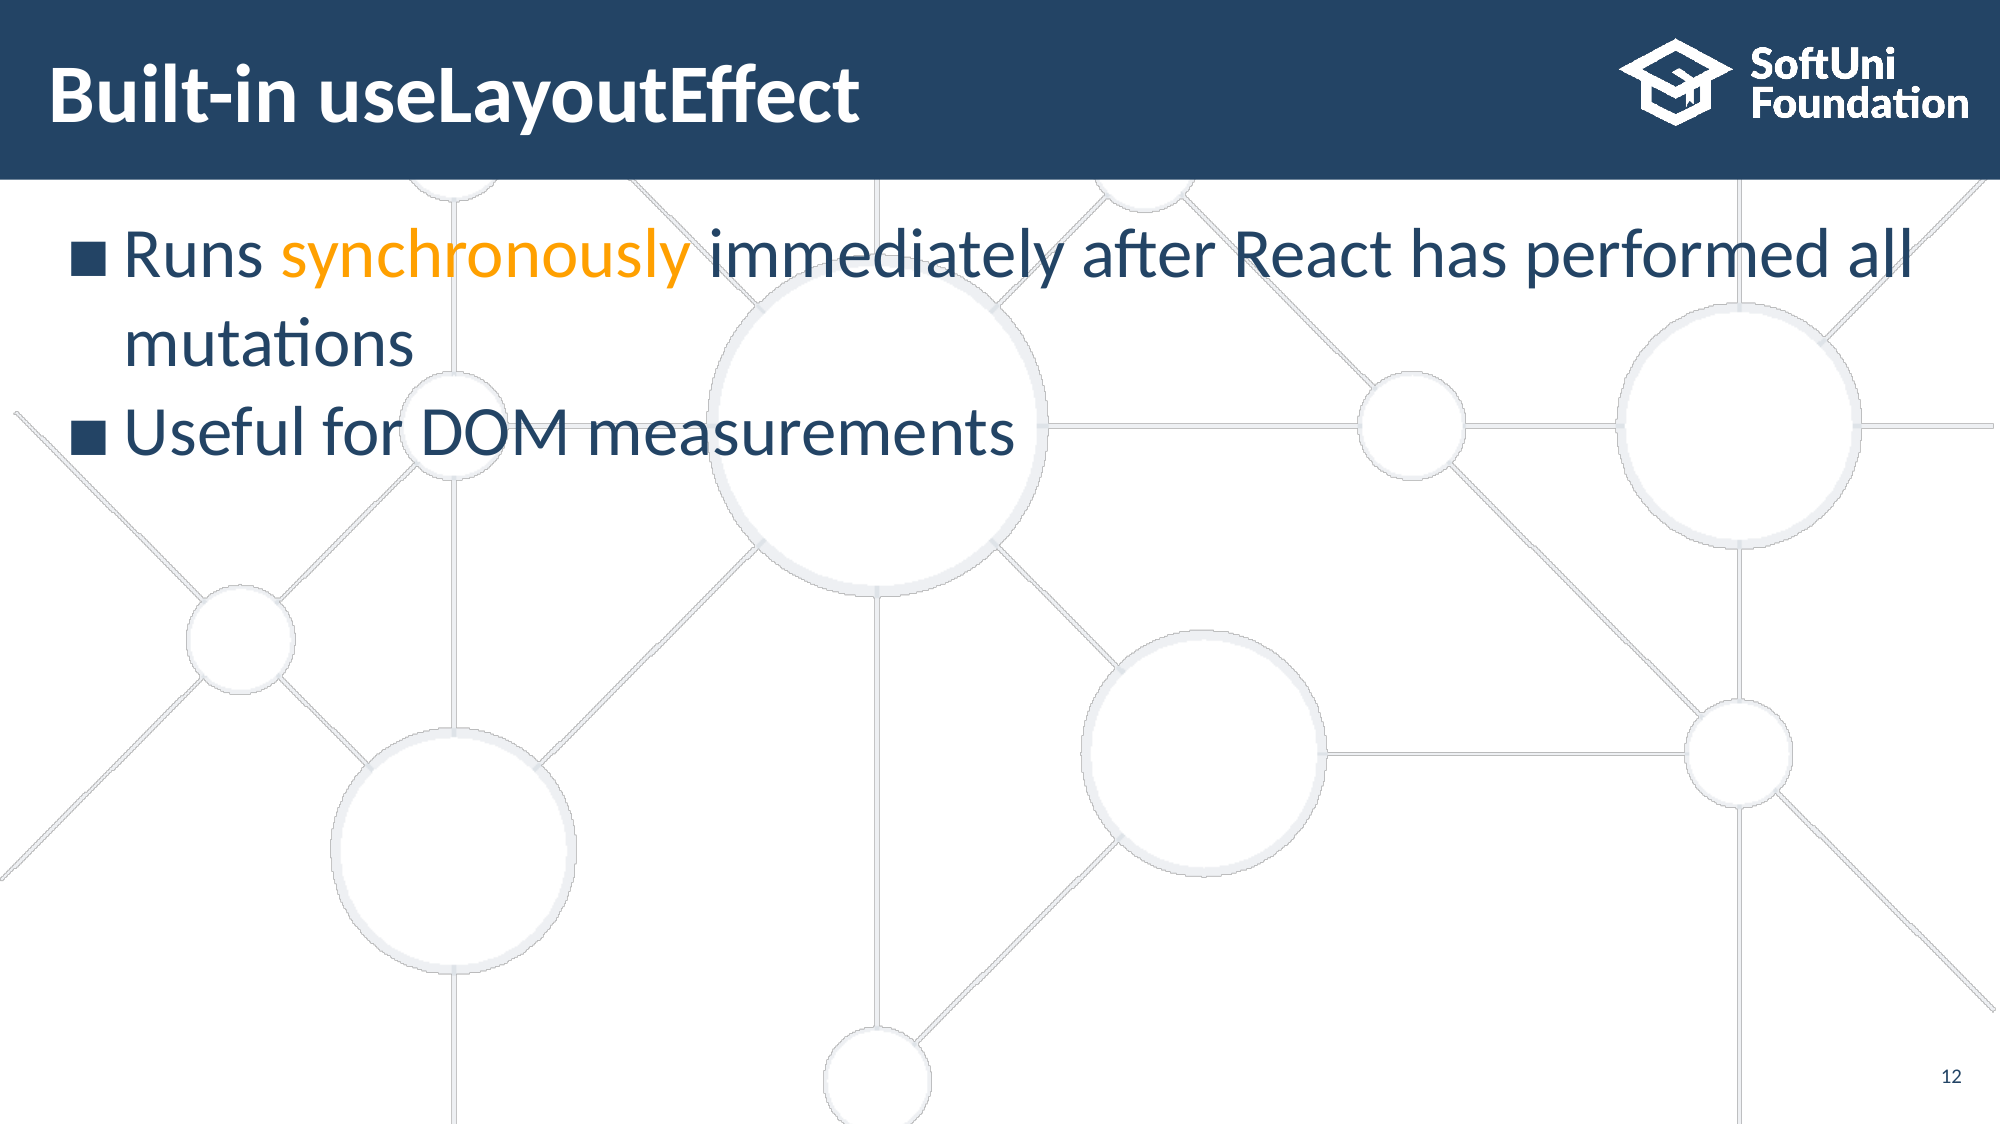

# Built-in useLayoutEffect
Runs synchronously immediately after React has performed all mutations
Useful for DOM measurements
12